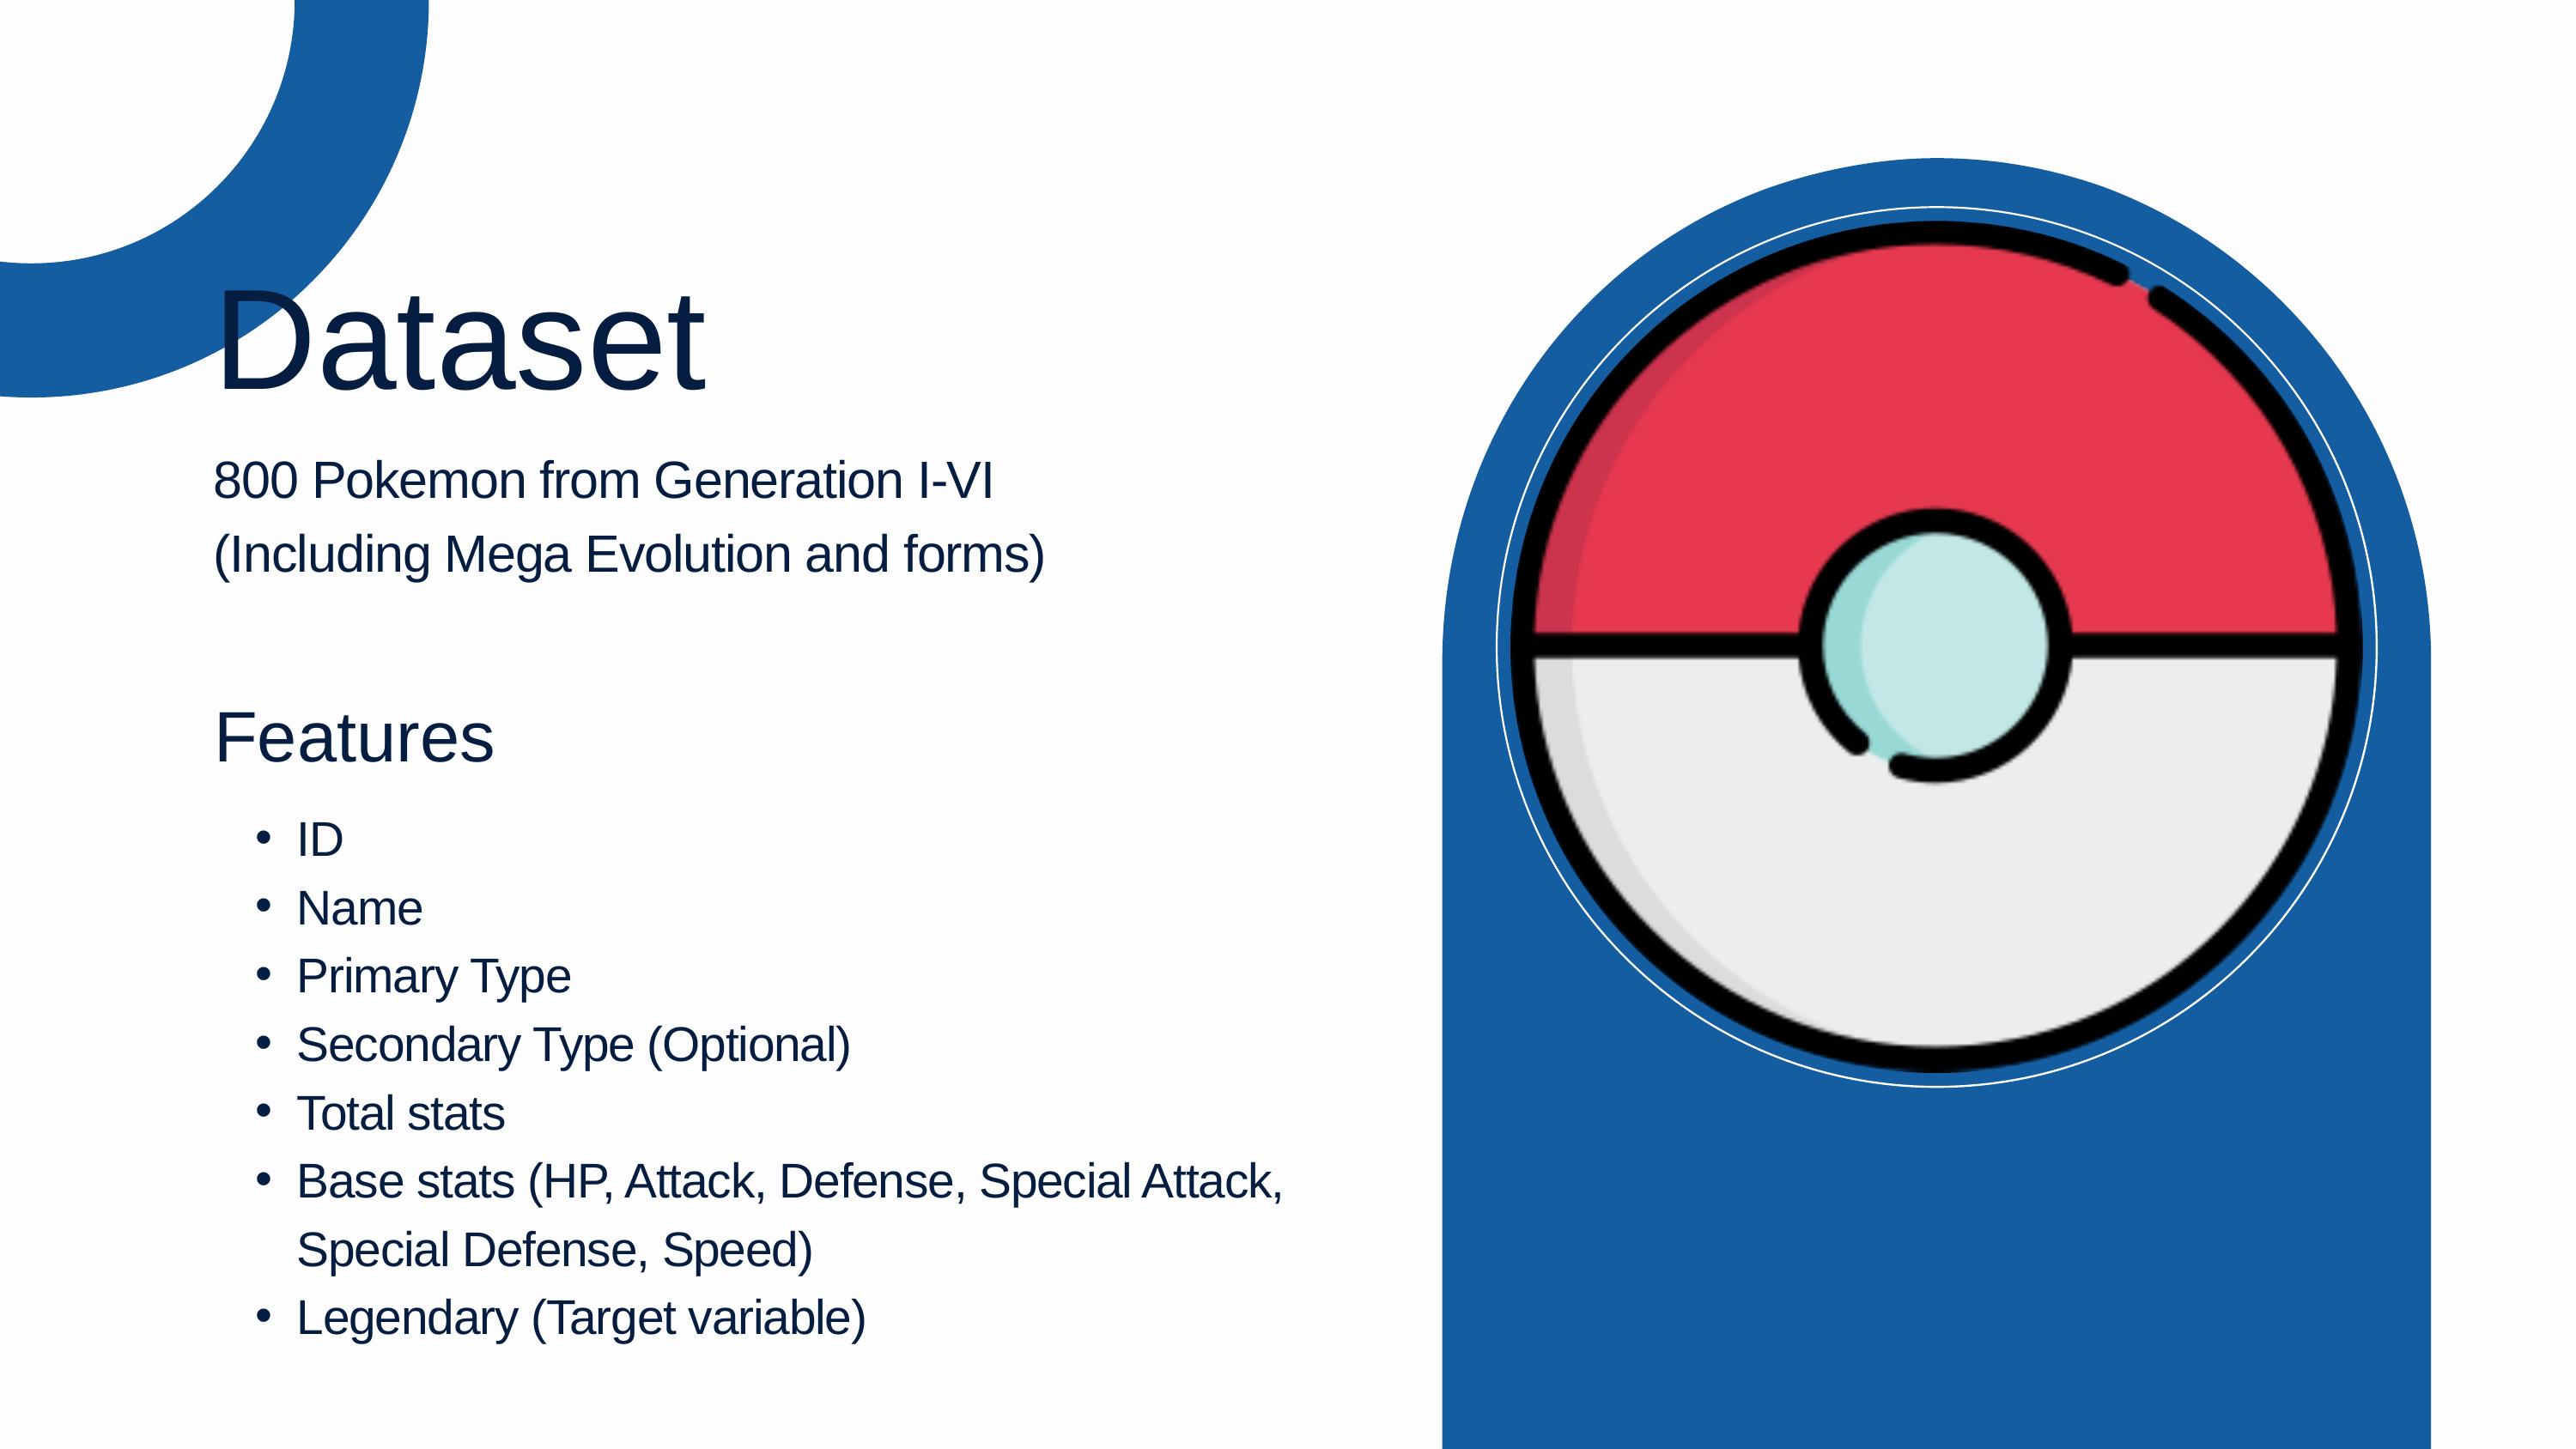

Dataset
800 Pokemon from Generation I-VI
(Including Mega Evolution and forms)
Features
ID
Name
Primary Type
Secondary Type (Optional)
Total stats
Base stats (HP, Attack, Defense, Special Attack, Special Defense, Speed)
Legendary (Target variable)